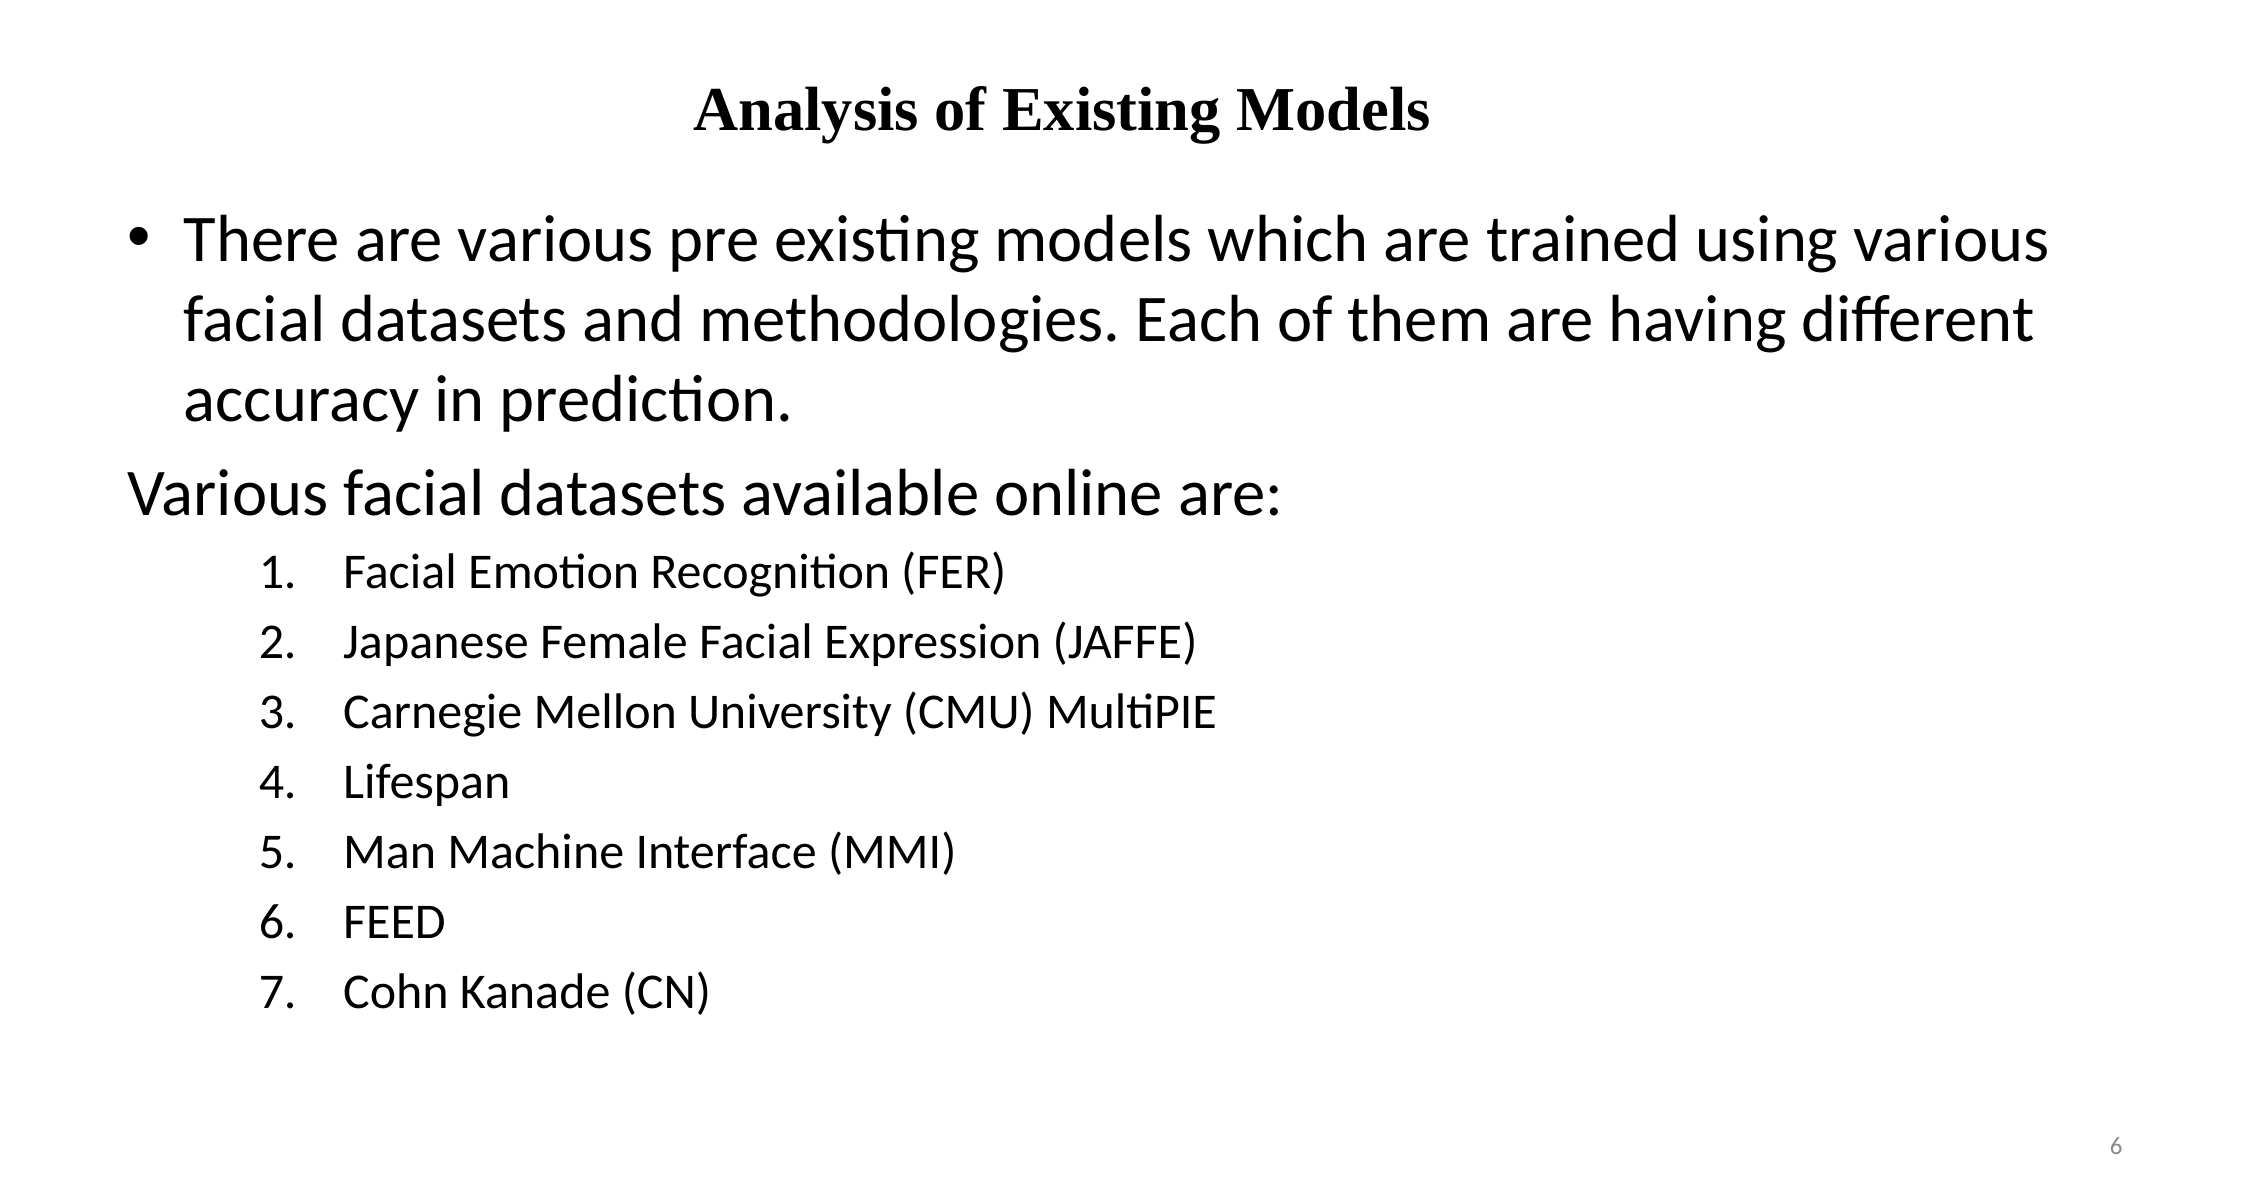

# Analysis of Existing Models
There are various pre existing models which are trained using various facial datasets and methodologies. Each of them are having different accuracy in prediction.
Various facial datasets available online are:
Facial Emotion Recognition (FER)
Japanese Female Facial Expression (JAFFE)
Carnegie Mellon University (CMU) MultiPIE
Lifespan
Man Machine Interface (MMI)
FEED
Cohn Kanade (CN)
6